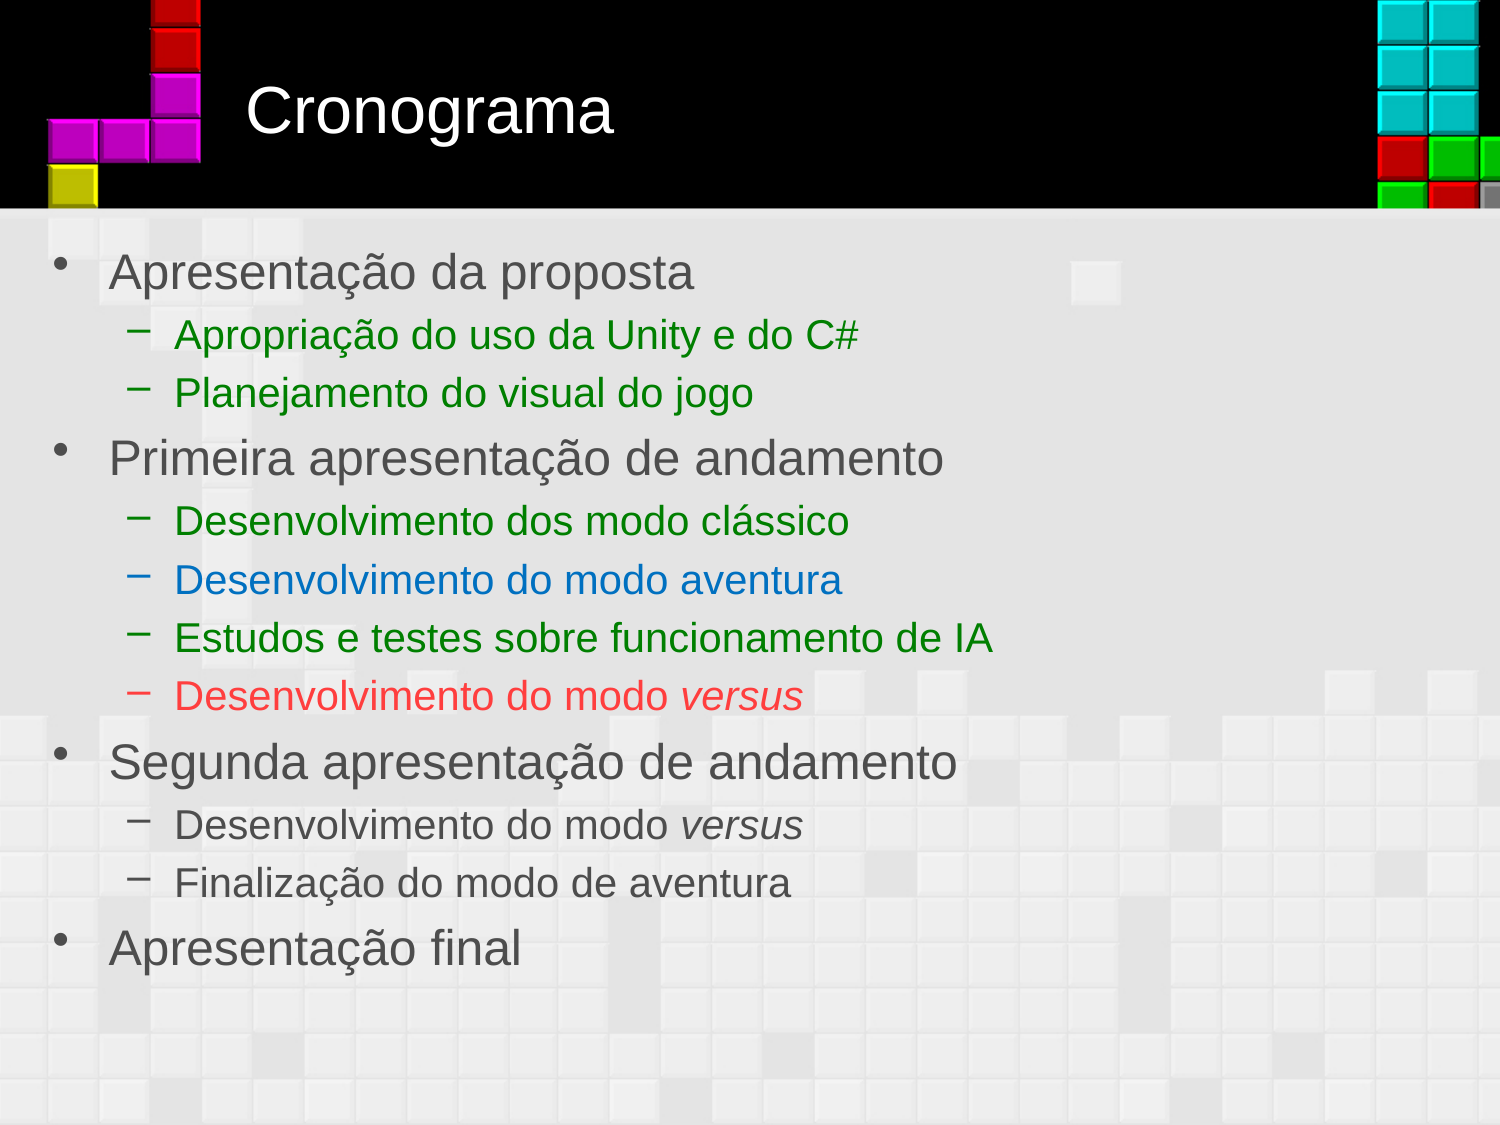

# Cronograma
Apresentação da proposta
Apropriação do uso da Unity e do C#
Planejamento do visual do jogo
Primeira apresentação de andamento
Desenvolvimento dos modo clássico
Desenvolvimento do modo aventura
Estudos e testes sobre funcionamento de IA
Desenvolvimento do modo versus
Segunda apresentação de andamento
Desenvolvimento do modo versus
Finalização do modo de aventura
Apresentação final